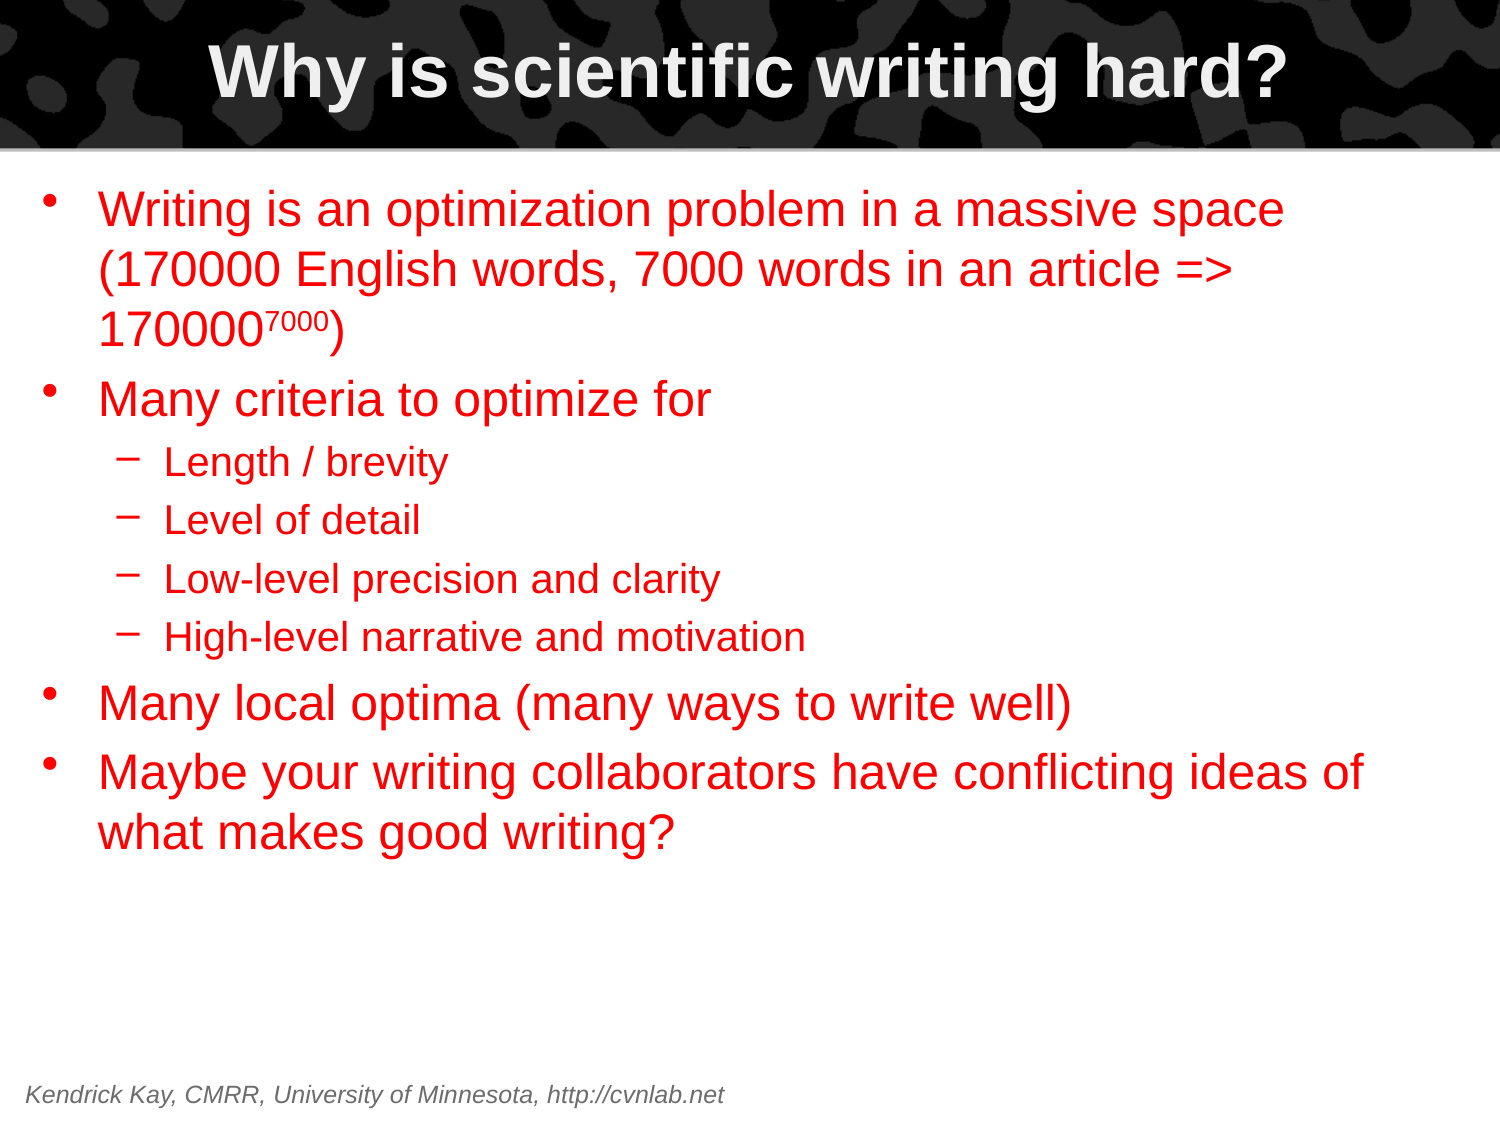

# Why is scientific writing hard?
Writing is an optimization problem in a massive space (170000 English words, 7000 words in an article => 1700007000)
Many criteria to optimize for
Length / brevity
Level of detail
Low-level precision and clarity
High-level narrative and motivation
Many local optima (many ways to write well)
Maybe your writing collaborators have conflicting ideas of what makes good writing?

Kendrick Kay, CMRR, University of Minnesota, http://cvnlab.net